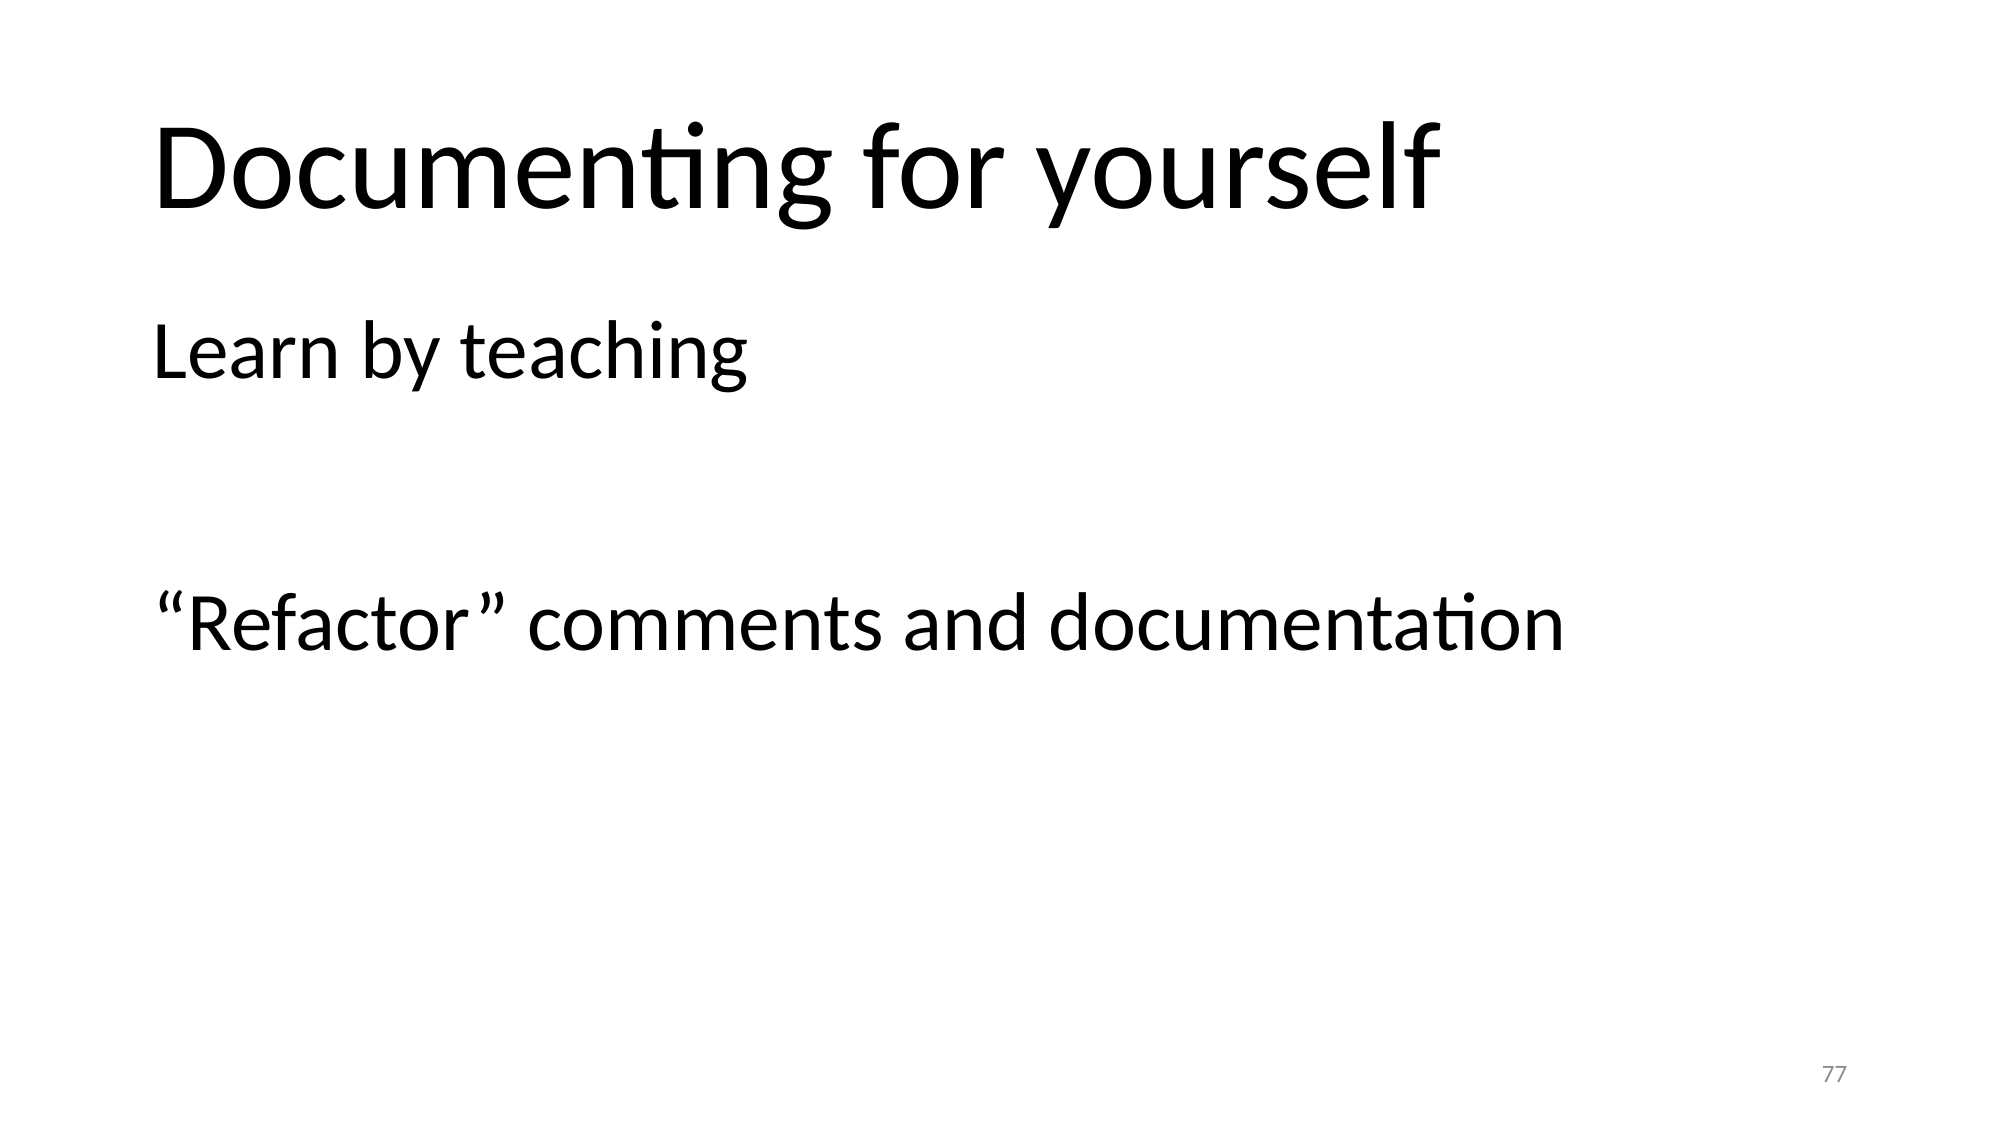

# Documenting for yourself
Learn by teaching

“Refactor” comments and documentation
77